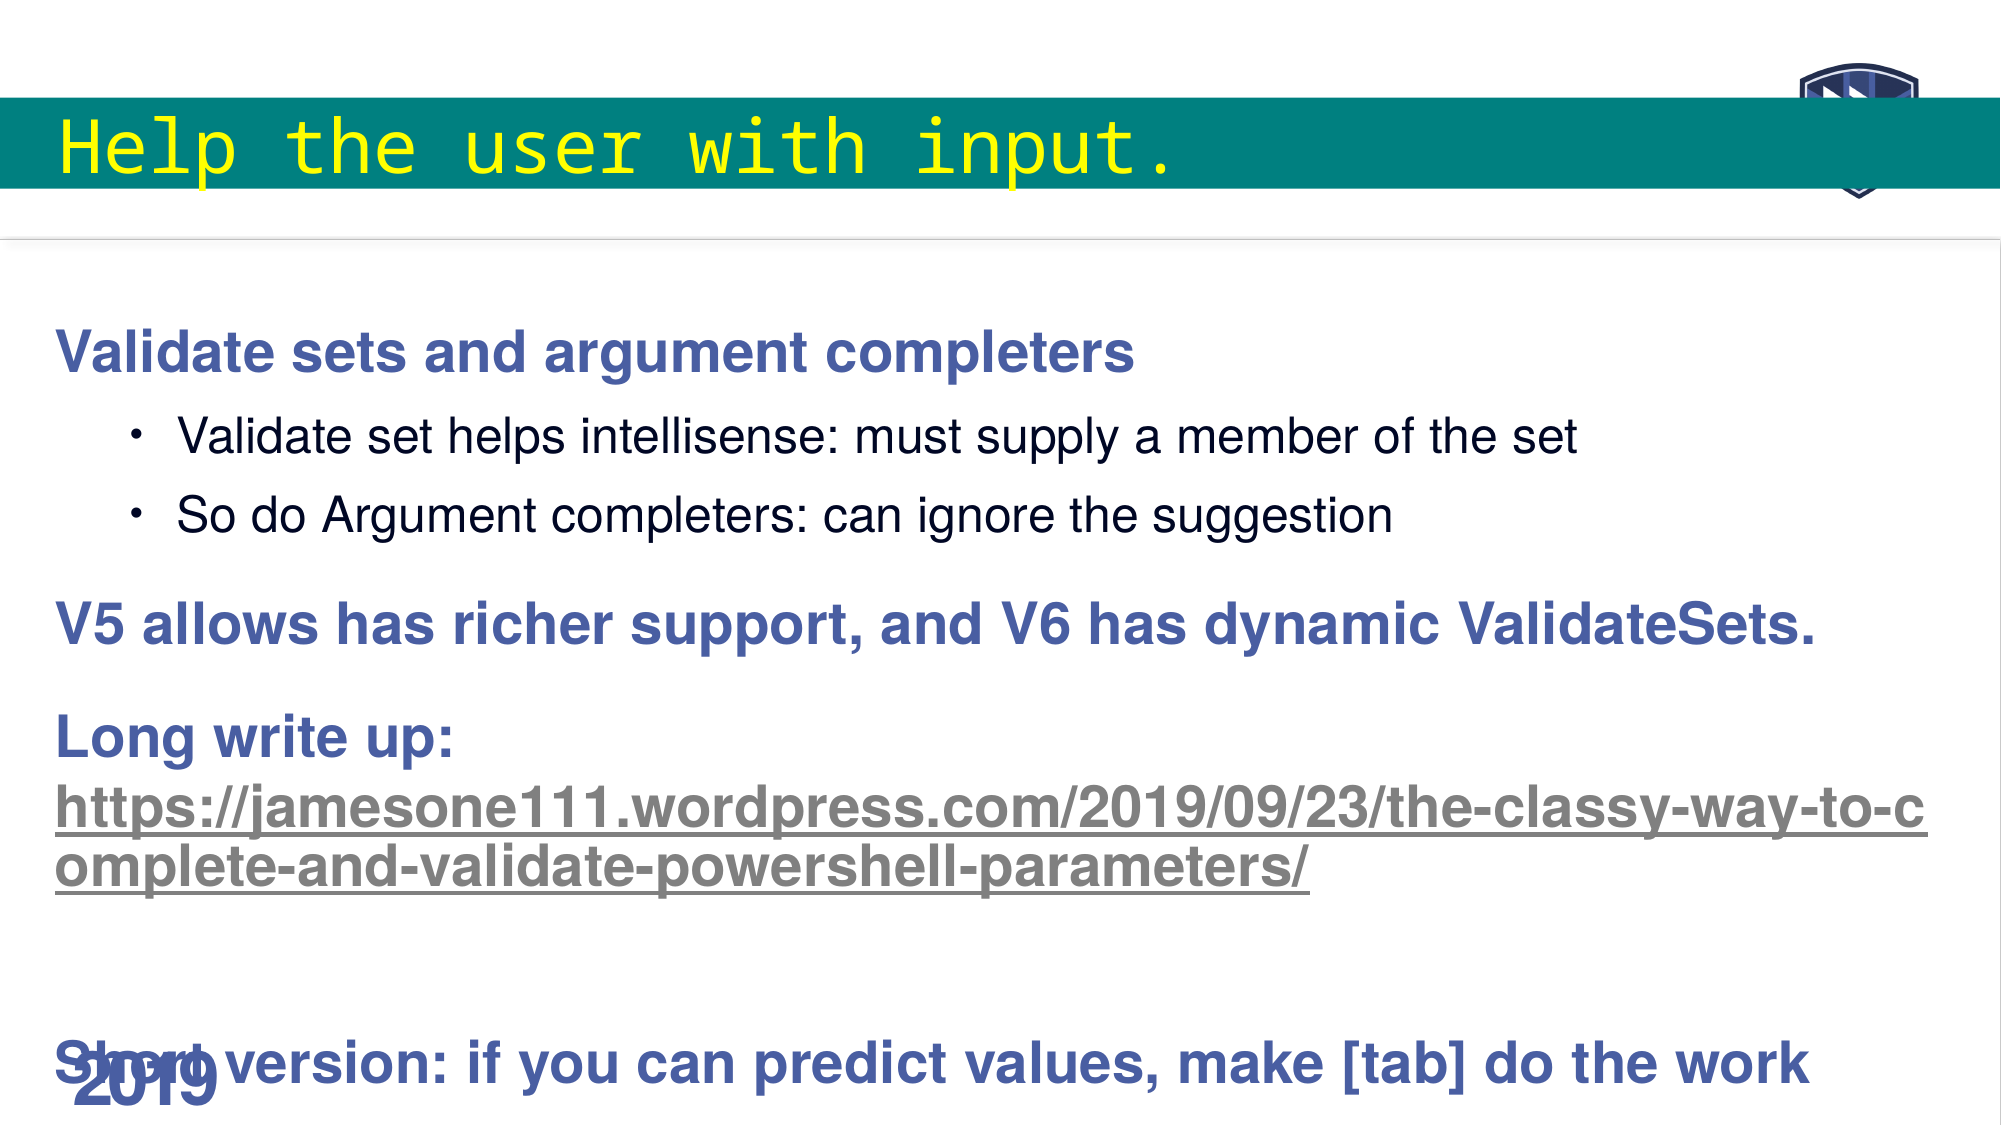

# Help the user with input.
Validate sets and argument completers
Validate set helps intellisense: must supply a member of the set
So do Argument completers: can ignore the suggestion
V5 allows has richer support, and V6 has dynamic ValidateSets.
Long write up: https://jamesone111.wordpress.com/2019/09/23/the-classy-way-to-complete-and-validate-powershell-parameters/
Short version: if you can predict values, make [tab] do the work